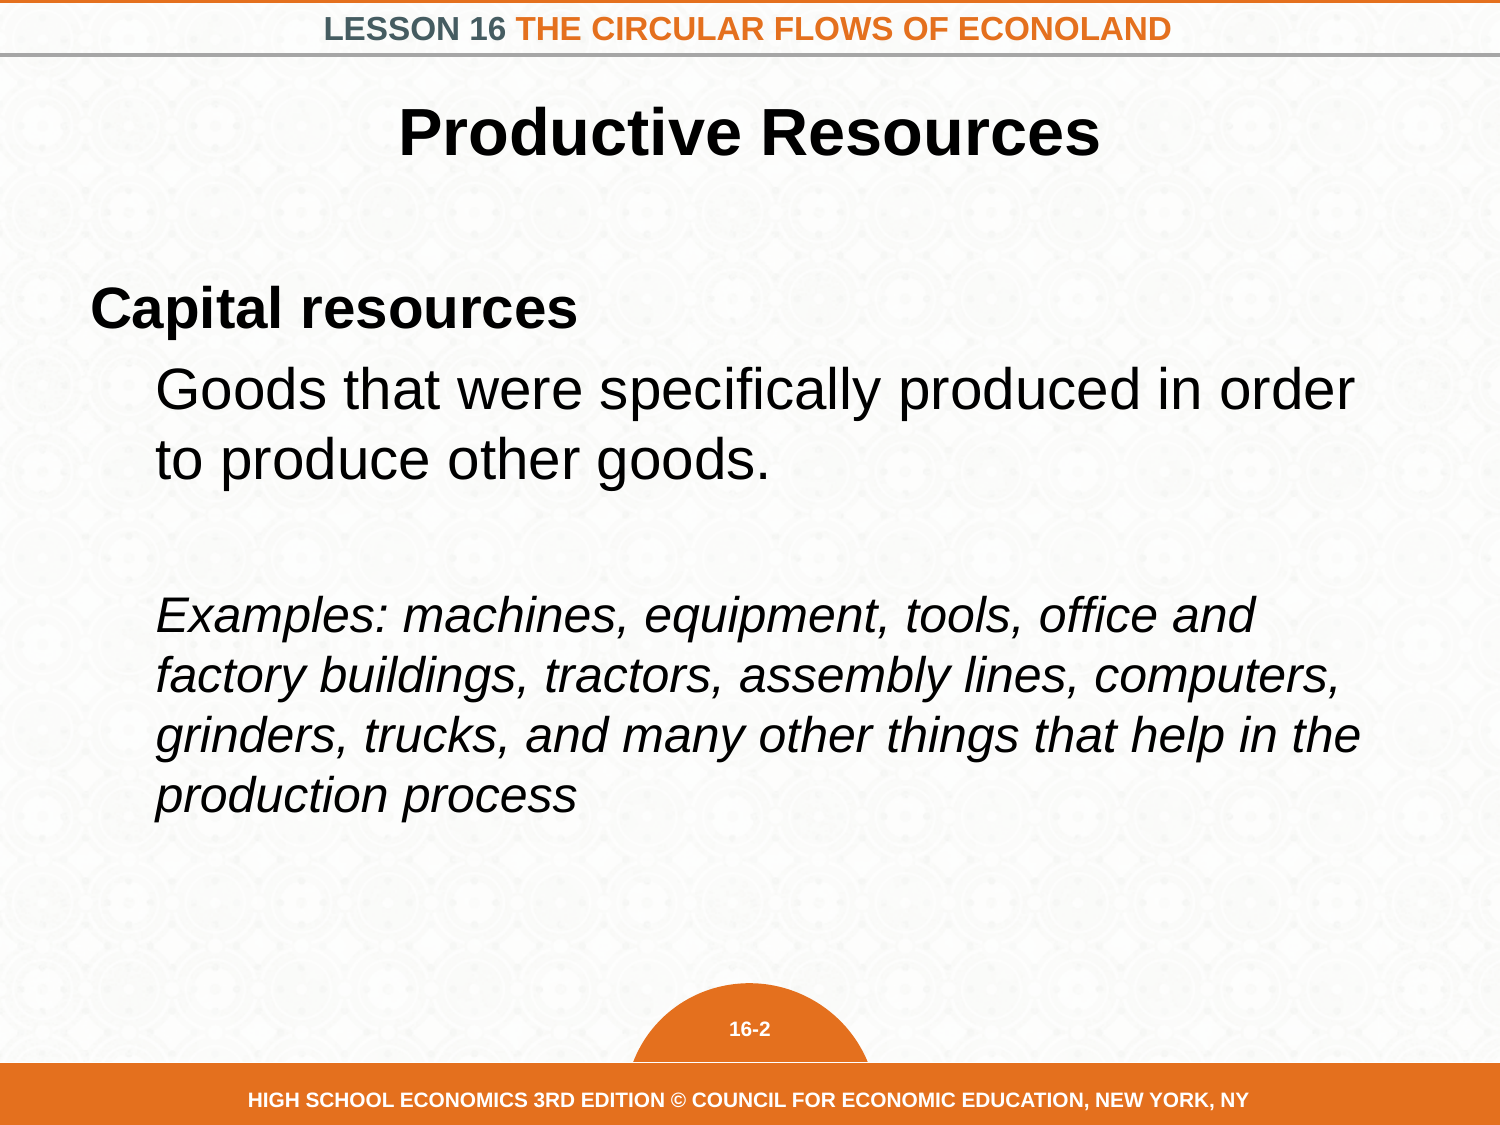

# Productive Resources
Capital resources
Goods that were specifically produced in order to produce other goods.

Examples: machines, equipment, tools, office and factory buildings, tractors, assembly lines, computers, grinders, trucks, and many other things that help in the production process